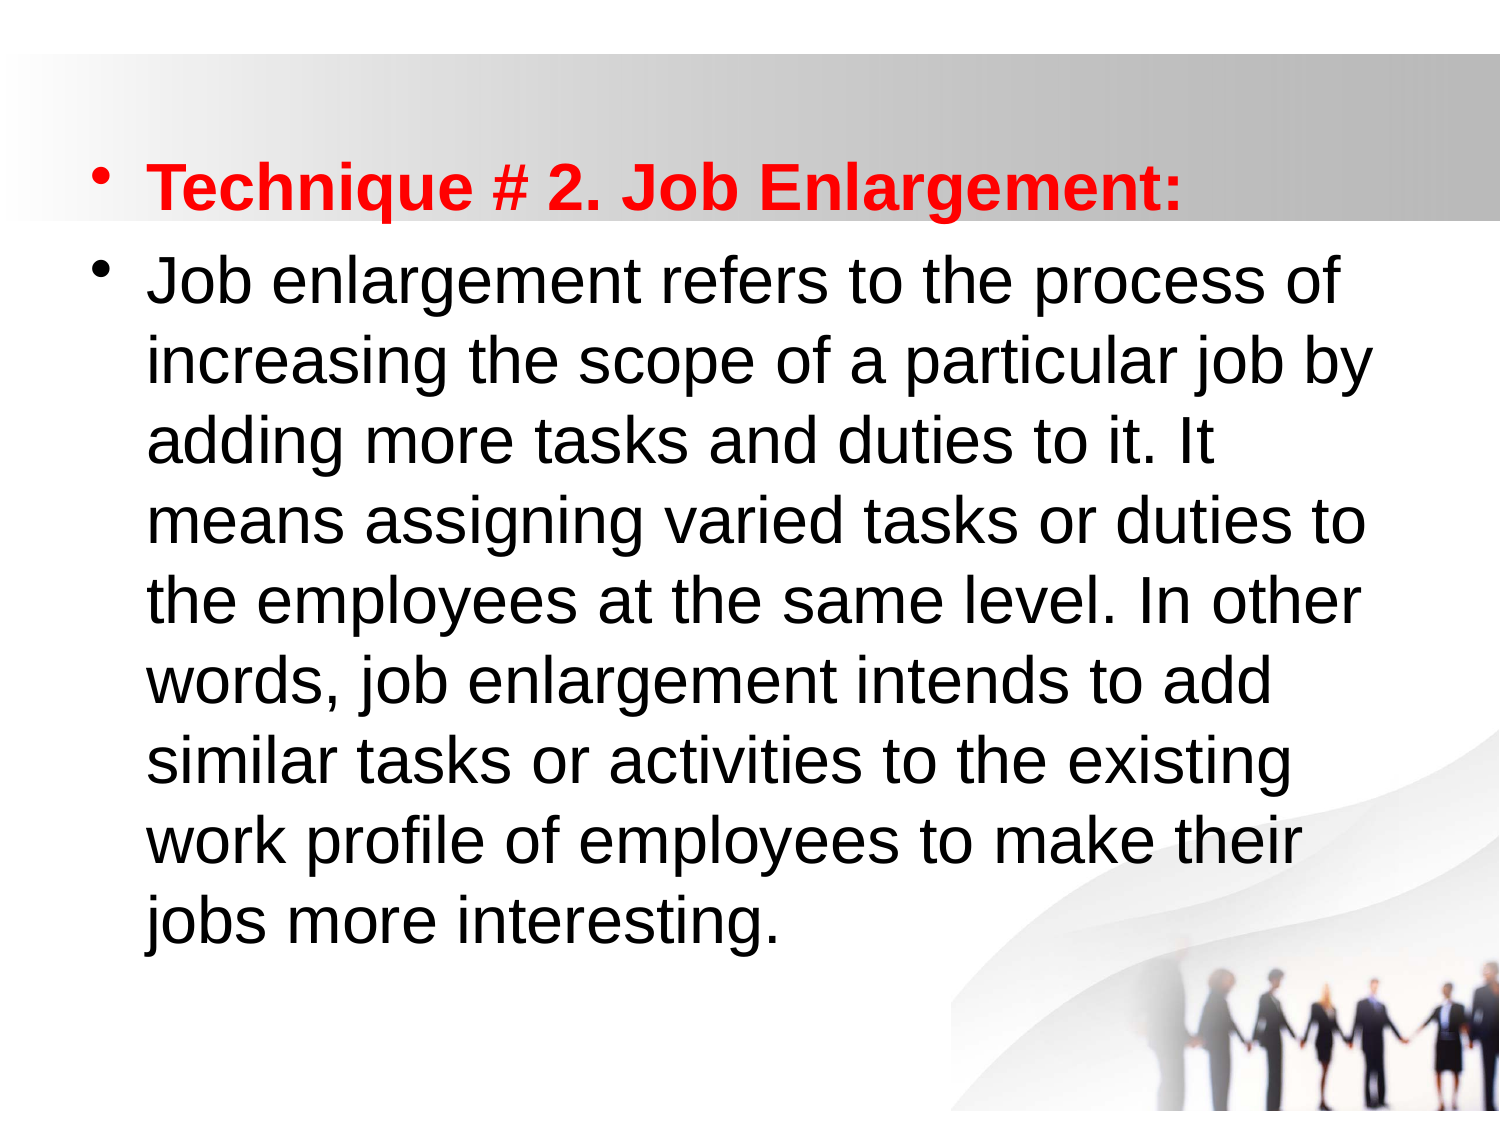

Technique # 2. Job Enlargement:
Job enlargement refers to the process of increasing the scope of a particular job by adding more tasks and duties to it. It means assigning varied tasks or duties to the employees at the same level. In other words, job enlargement intends to add similar tasks or activities to the existing work profile of employees to make their jobs more interesting.